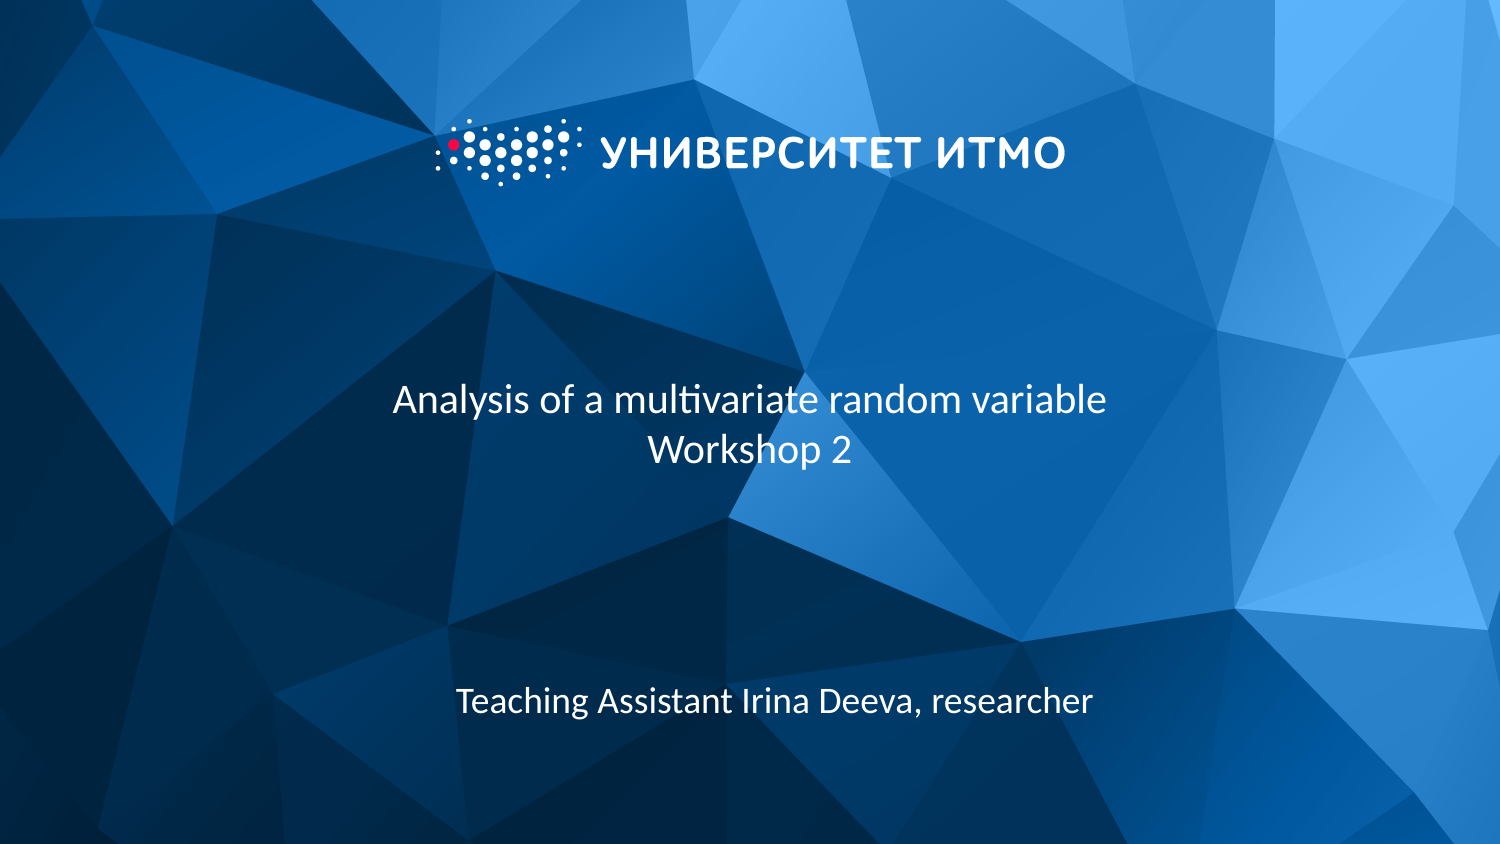

# Analysis of a multivariate random variable Workshop 2
Teaching Assistant Irina Deeva, researcher